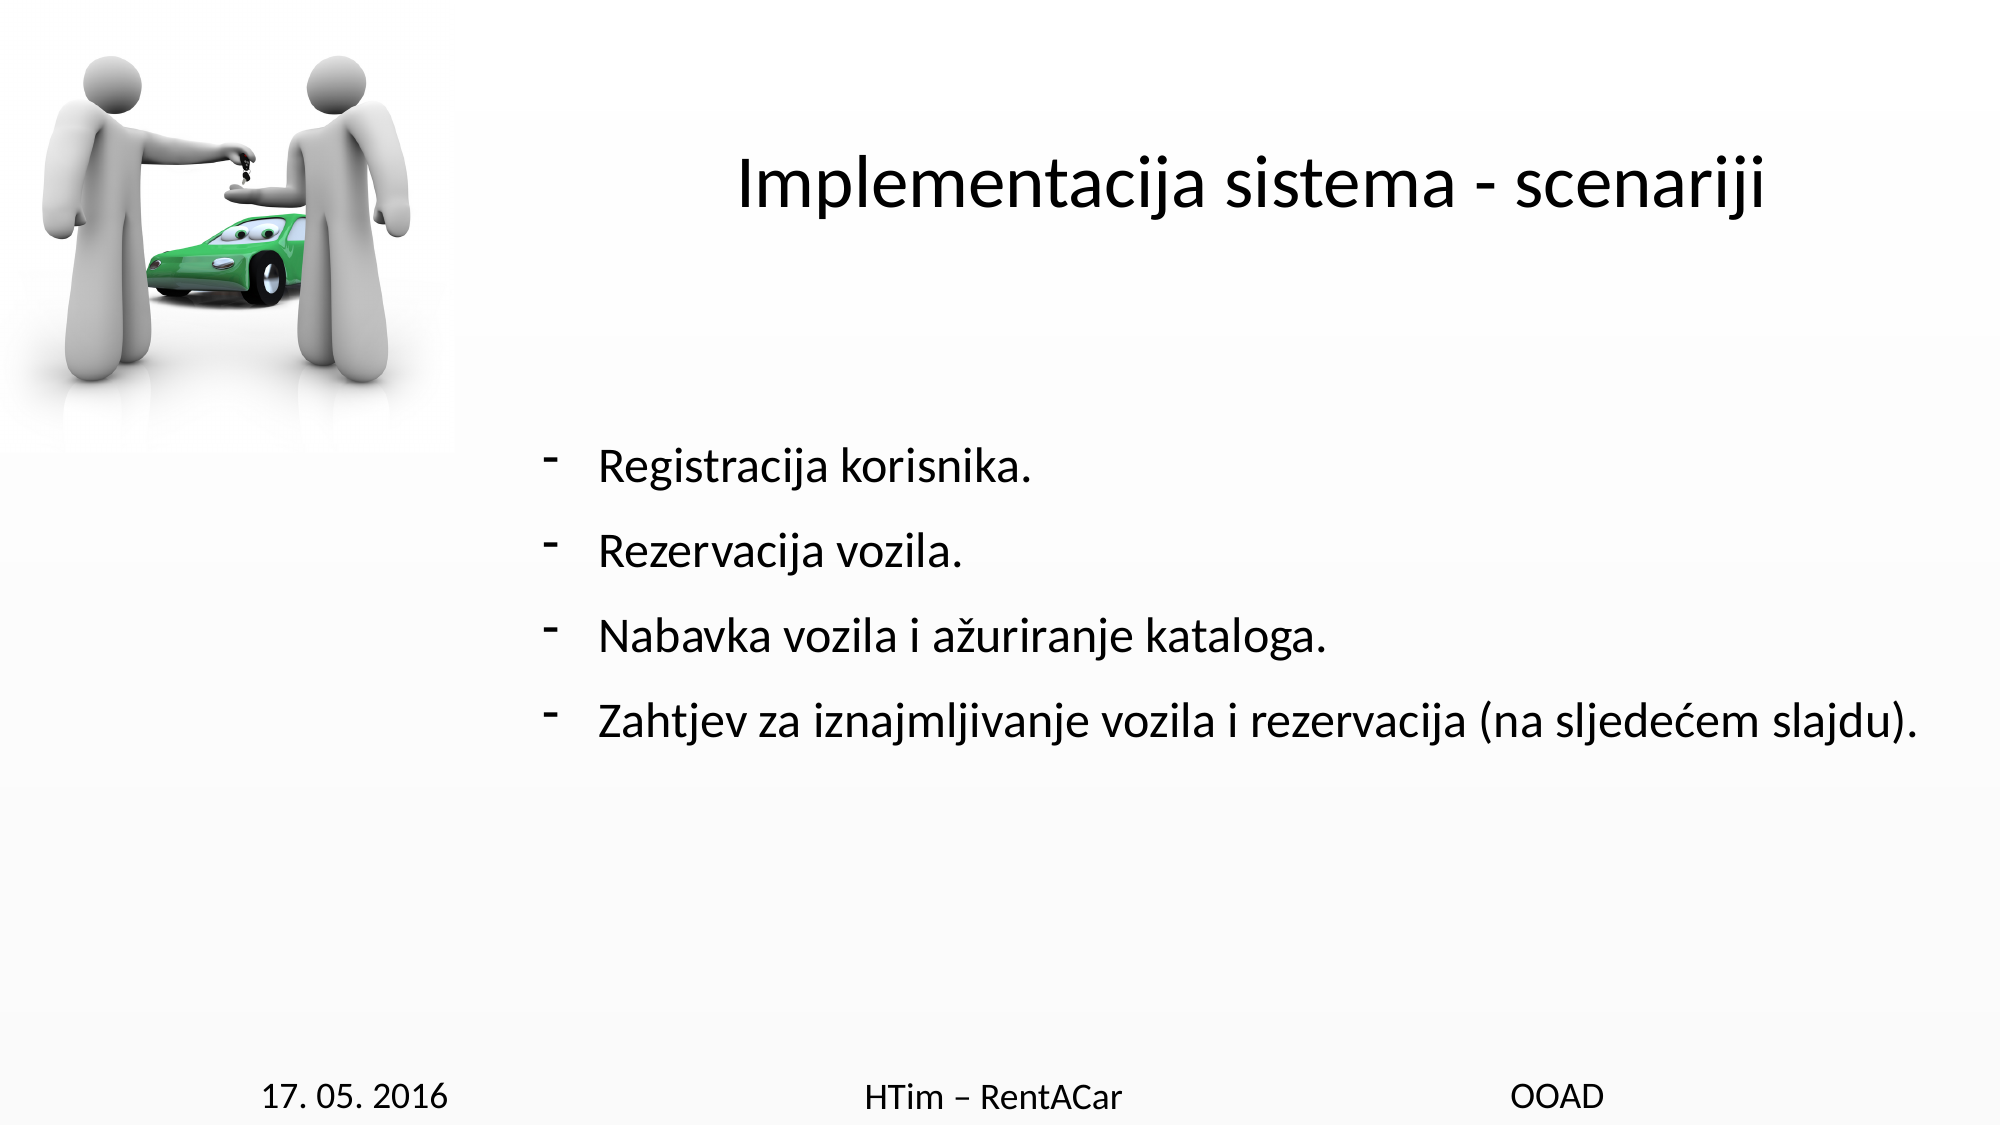

# Implementacija sistema - scenariji
Registracija korisnika.
Rezervacija vozila.
Nabavka vozila i ažuriranje kataloga.
Zahtjev za iznajmljivanje vozila i rezervacija (na sljedećem slajdu).
17. 05. 2016
OOAD
HTim – RentACar